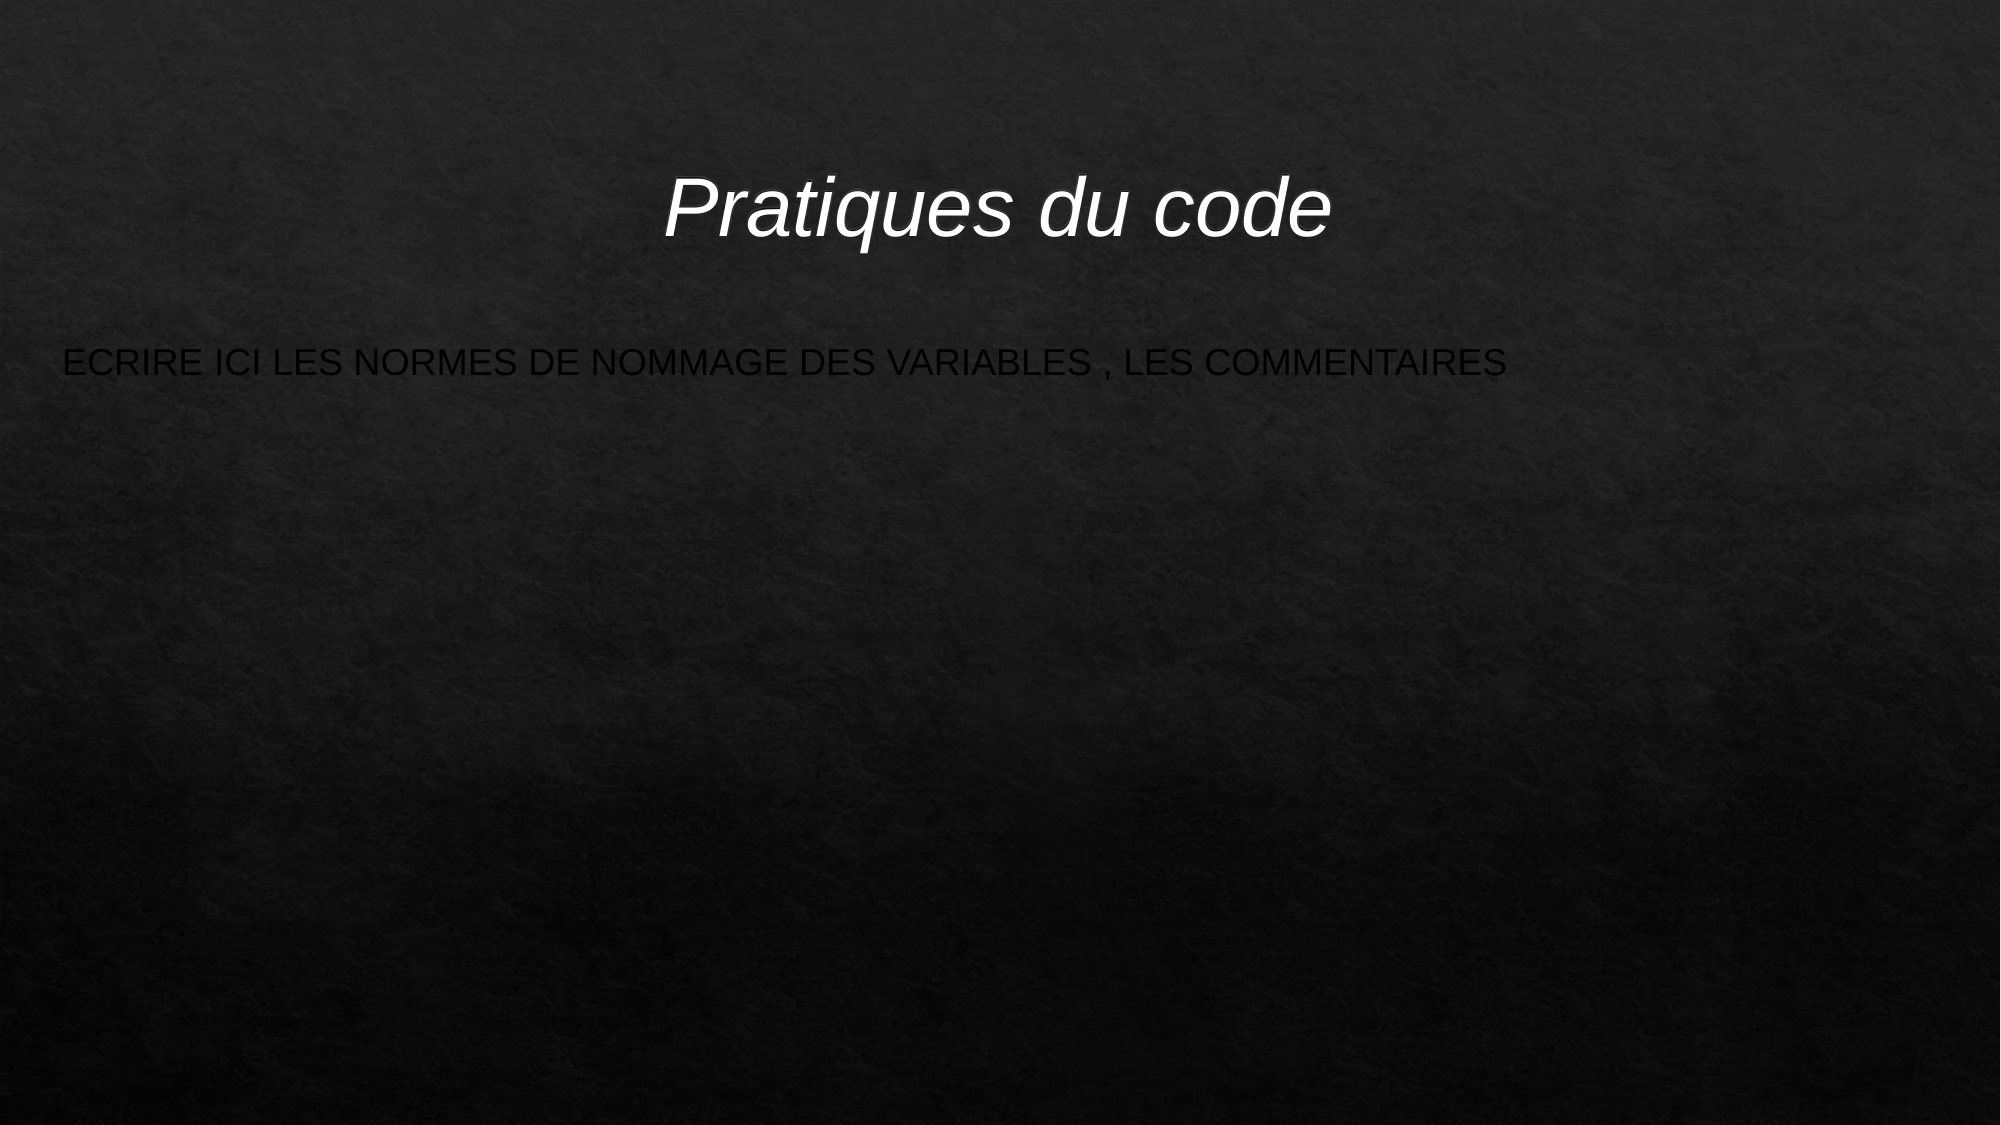

Pratiques du code
ECRIRE ICI LES NORMES DE NOMMAGE DES VARIABLES , LES COMMENTAIRES